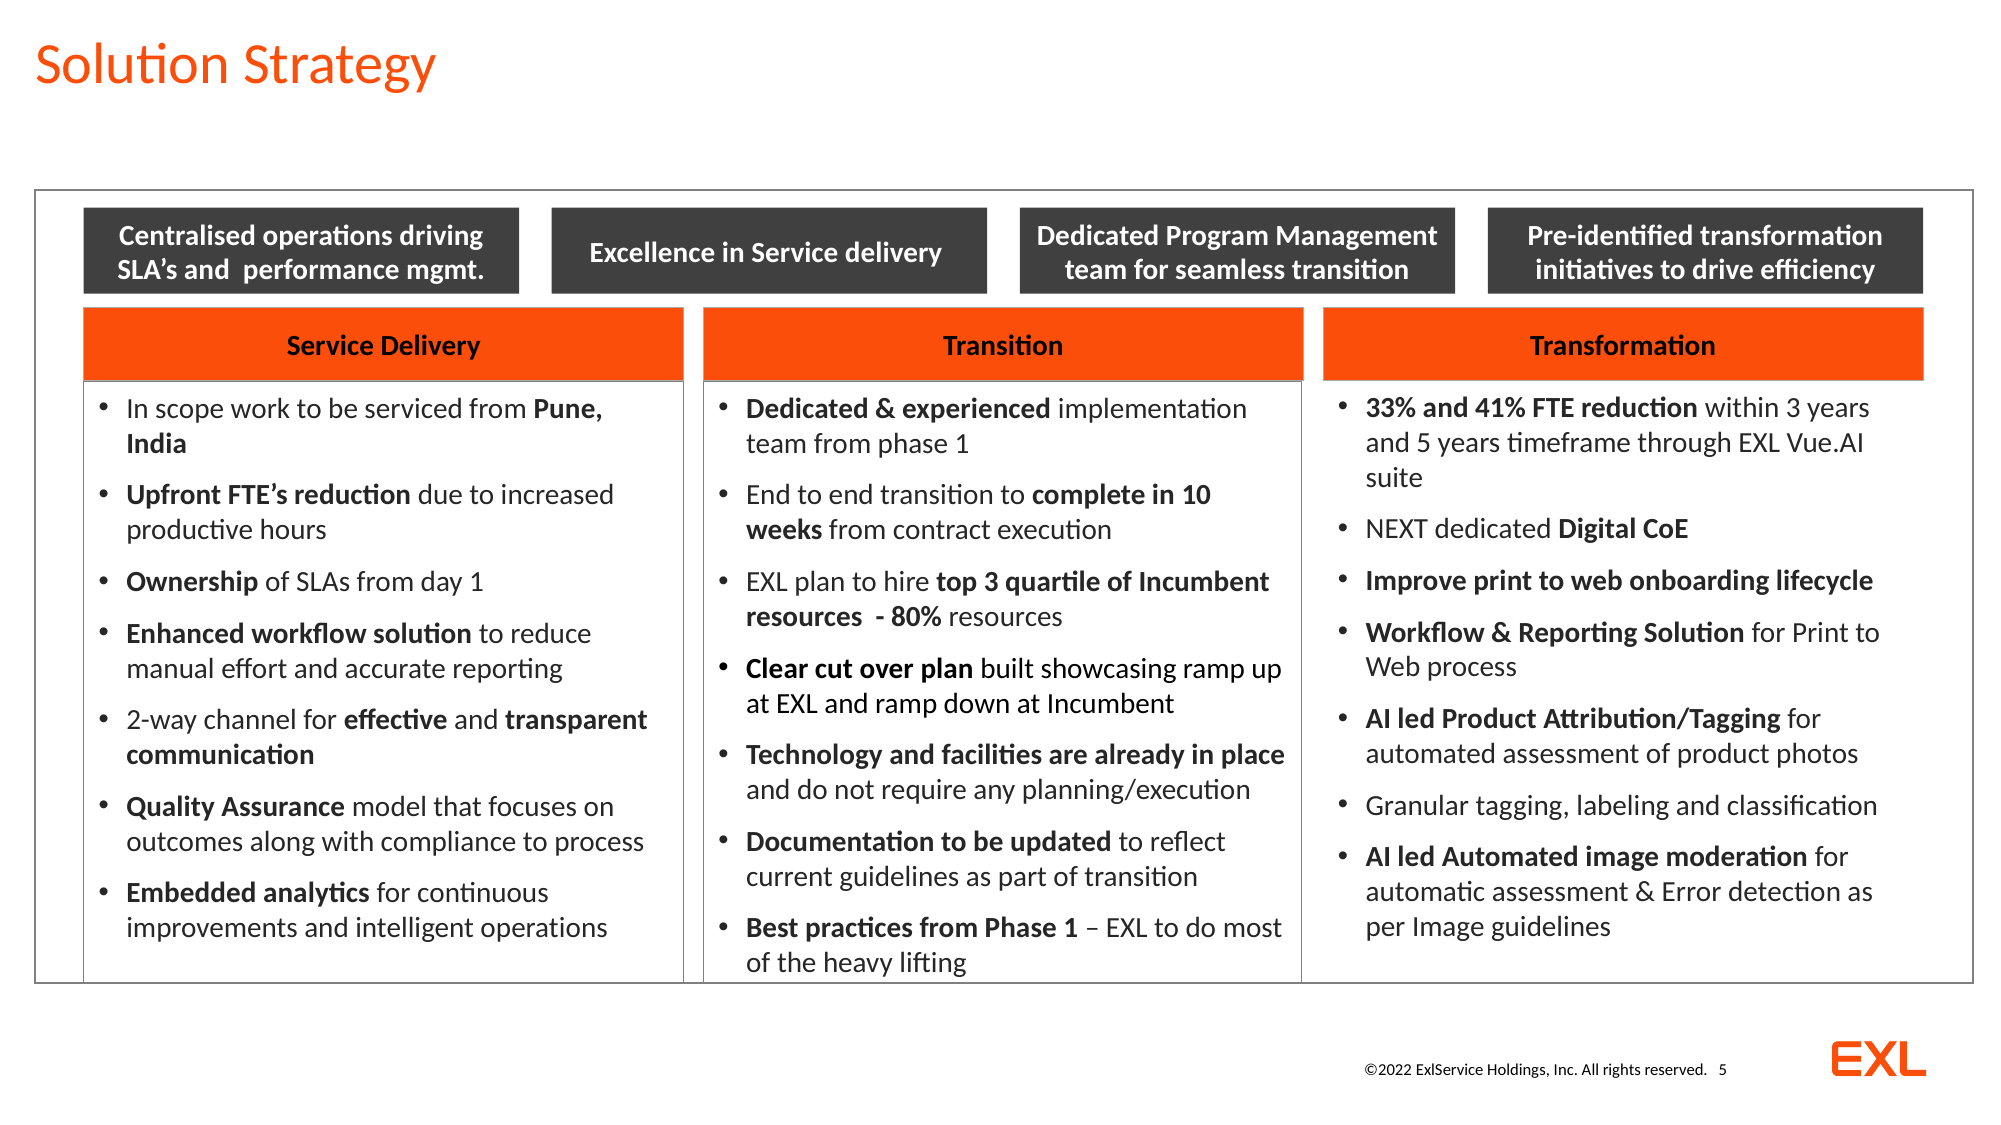

Solution Strategy

Centralised operations driving SLA’s and  performance mgmt.
Excellence in Service delivery
Dedicated Program Management team for seamless transition
Pre-identified transformation initiatives to drive efficiency
Service Delivery
Transition
Transformation
33% and 41% FTE reduction within 3 years and 5 years timeframe through EXL Vue.AI suite
NEXT dedicated Digital CoE
Improve print to web onboarding lifecycle
Workflow & Reporting Solution for Print to Web process
AI led Product Attribution/Tagging for automated assessment of product photos
Granular tagging, labeling and classification
AI led Automated image moderation for automatic assessment & Error detection as per Image guidelines
In scope work to be serviced from Pune, India
Upfront FTE’s reduction due to increased productive hours
Ownership of SLAs from day 1
Enhanced workflow solution to reduce manual effort and accurate reporting
2-way channel for effective and transparent communication
Quality Assurance model that focuses on outcomes along with compliance to process
Embedded analytics for continuous improvements and intelligent operations

Dedicated & experienced implementation team from phase 1
End to end transition to complete in 10 weeks from contract execution
EXL plan to hire top 3 quartile of Incumbent resources  - 80% resources
Clear cut over plan built showcasing ramp up at EXL and ramp down at Incumbent
Technology and facilities are already in place and do not require any planning/execution
Documentation to be updated to reflect current guidelines as part of transition
Best practices from Phase 1 – EXL to do most of the heavy lifting
©2022 ExlService Holdings, Inc. All rights reserved.
5